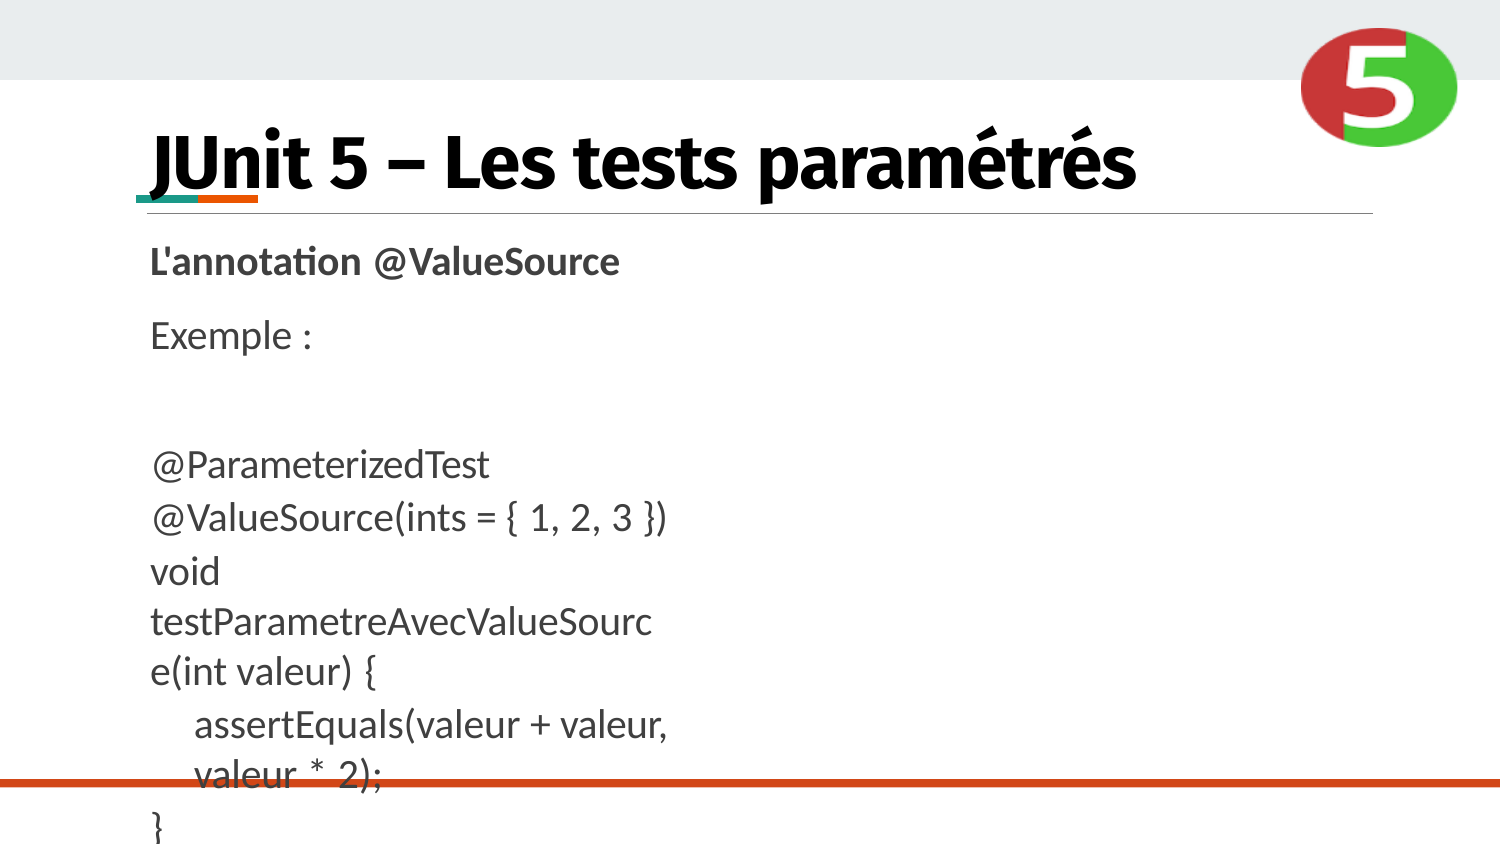

# JUnit 5 – Les tests paramétrés
L'annotation @ValueSource
Exemple :

@ParameterizedTest  @ValueSource(ints = { 1, 2, 3 })
void testParametreAvecValueSource(int valeur) {
assertEquals(valeur + valeur, valeur * 2);
}

USINE LOGICIELLE - © DAVID PLANTROU - 2019